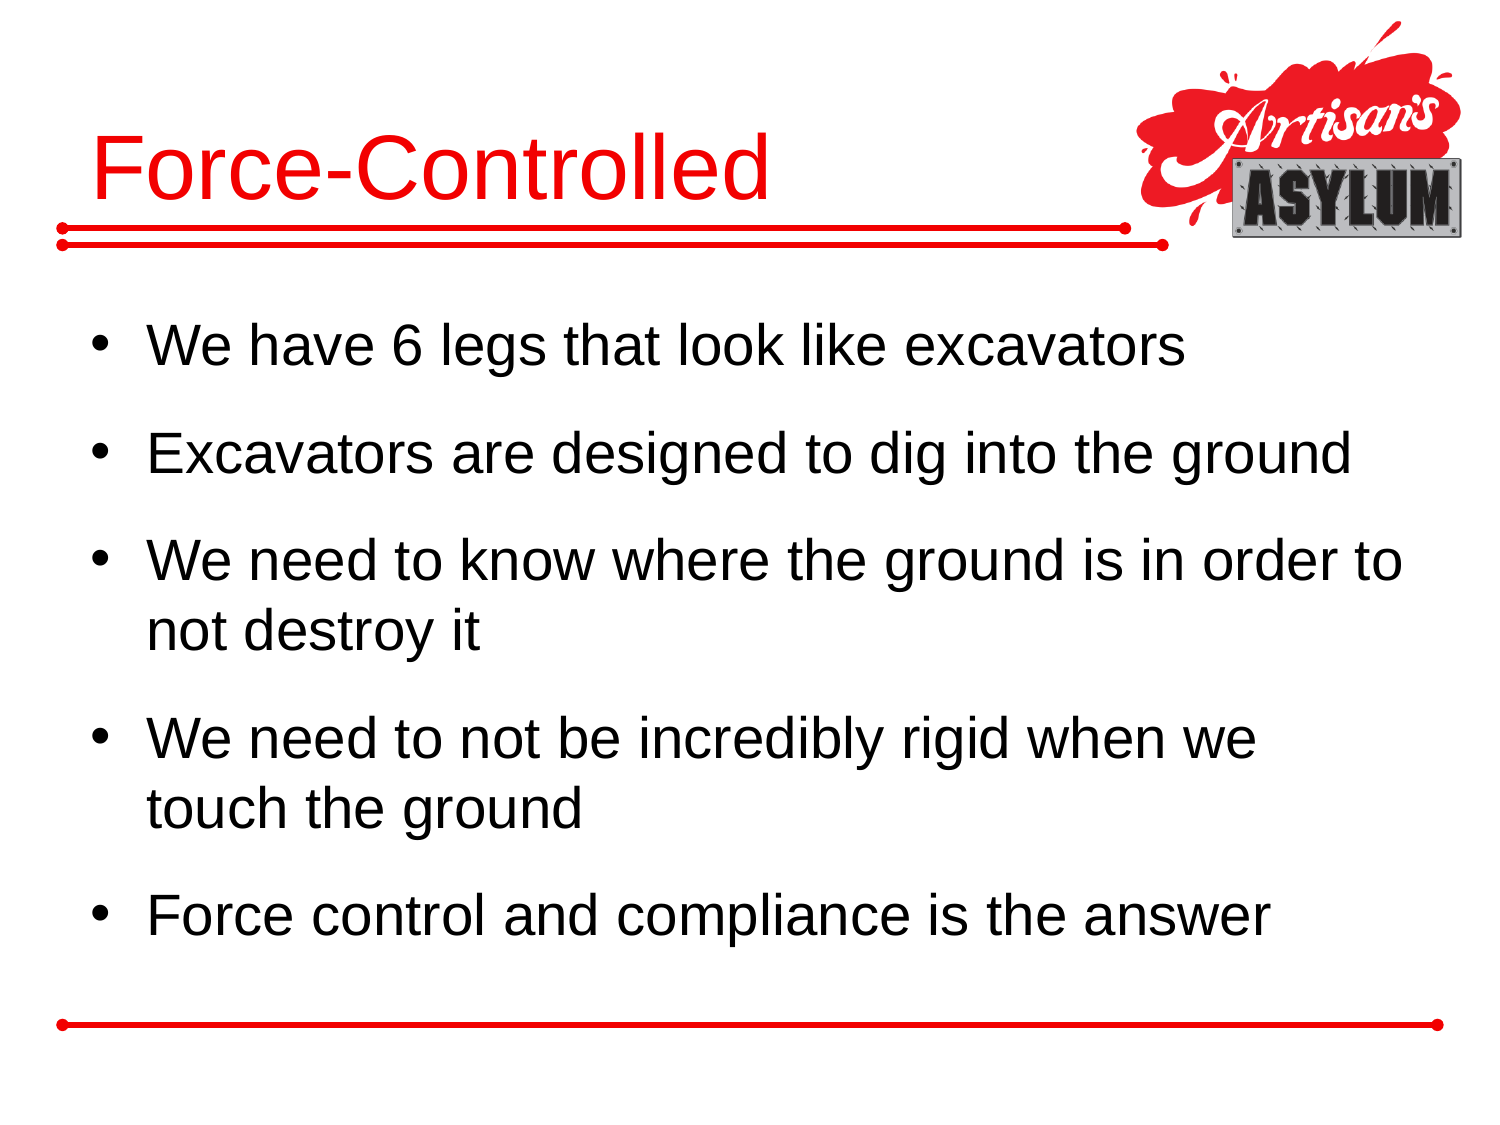

# Force-Controlled
We have 6 legs that look like excavators
Excavators are designed to dig into the ground
We need to know where the ground is in order to not destroy it
We need to not be incredibly rigid when we touch the ground
Force control and compliance is the answer